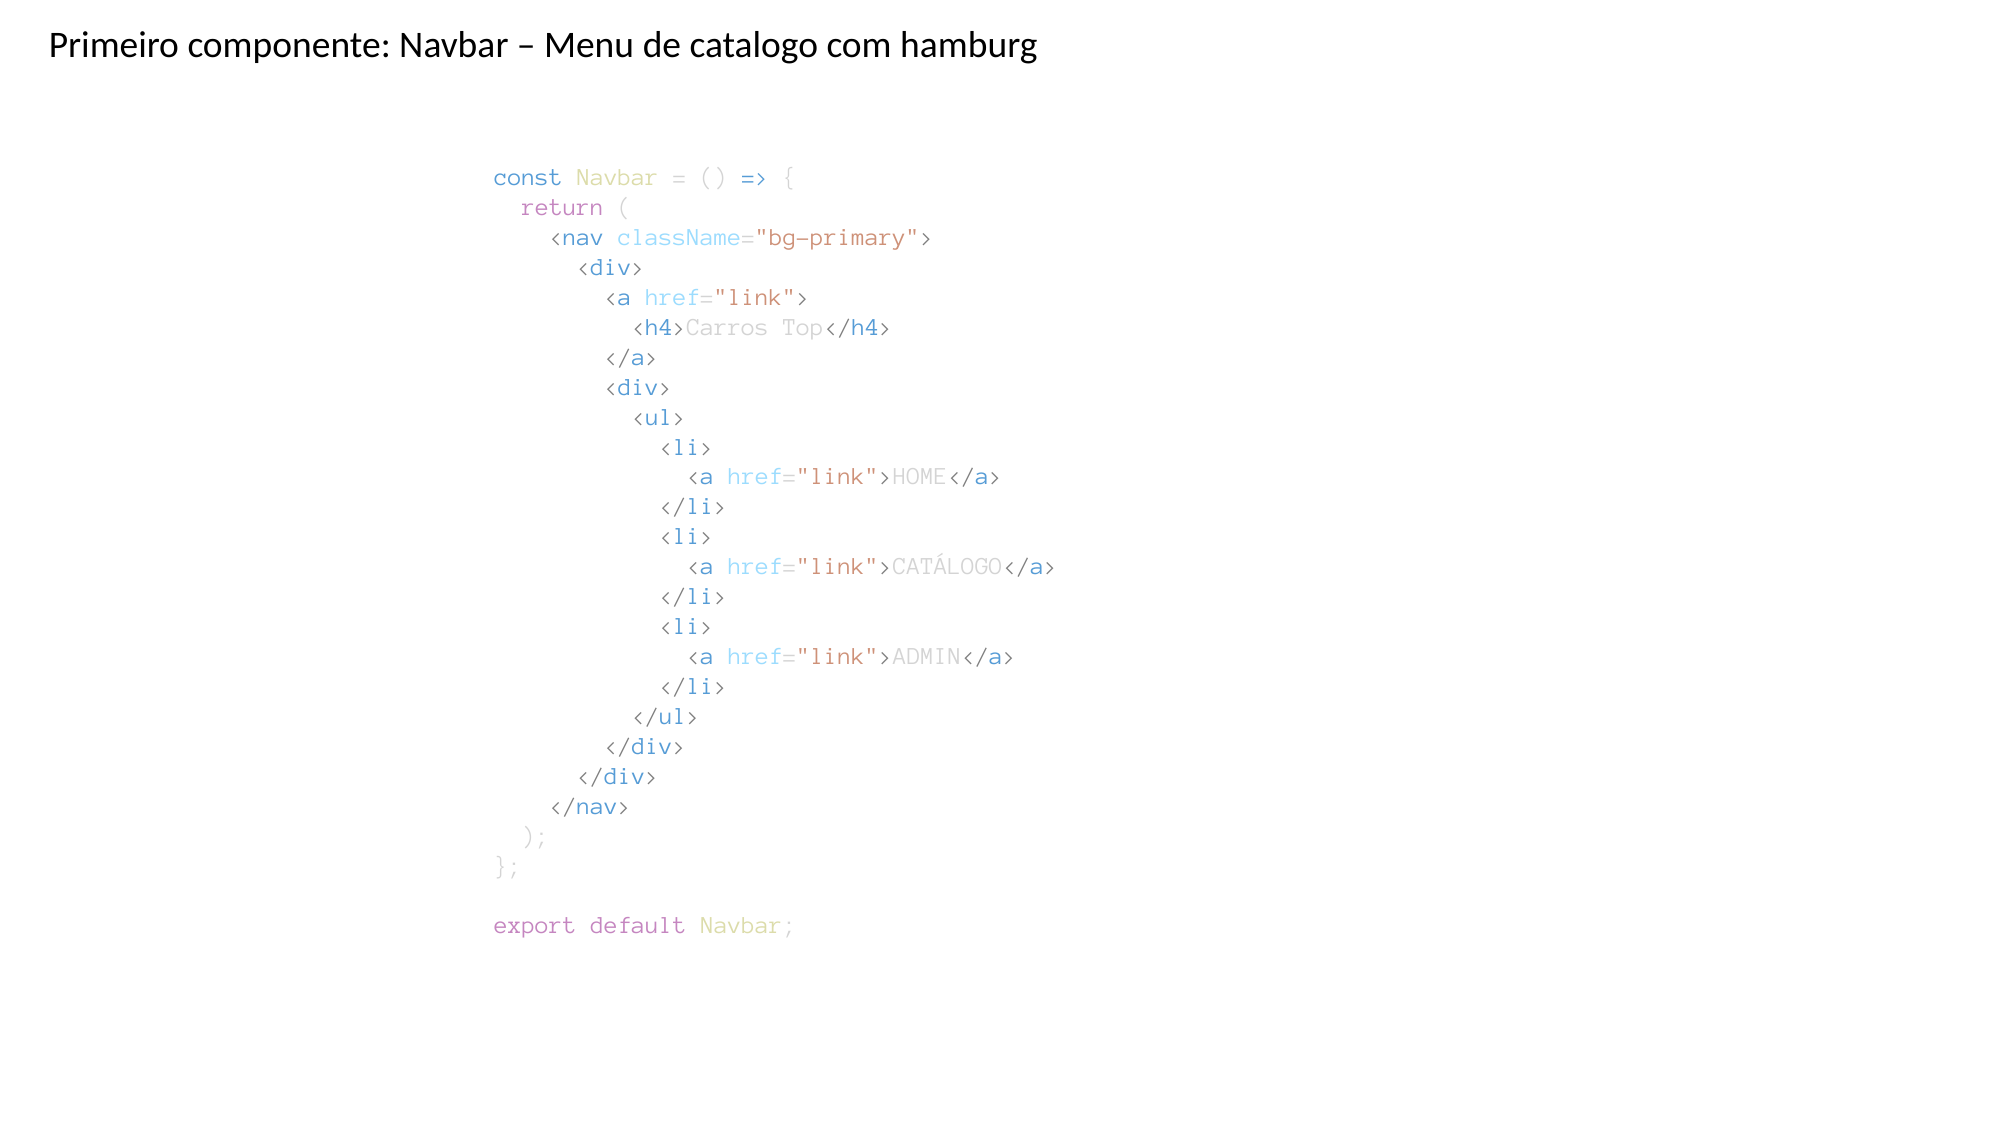

Primeiro componente: Navbar – Menu de catalogo com hamburg
const Navbar = () => {
  return (
    <nav className="bg-primary">
      <div>
        <a href="link">
          <h4>Carros Top</h4>
        </a>
        <div>
          <ul>
            <li>
              <a href="link">HOME</a>
            </li>
            <li>
              <a href="link">CATÁLOGO</a>
            </li>
            <li>
              <a href="link">ADMIN</a>
            </li>
          </ul>
        </div>
      </div>
    </nav>
  );
};
export default Navbar;